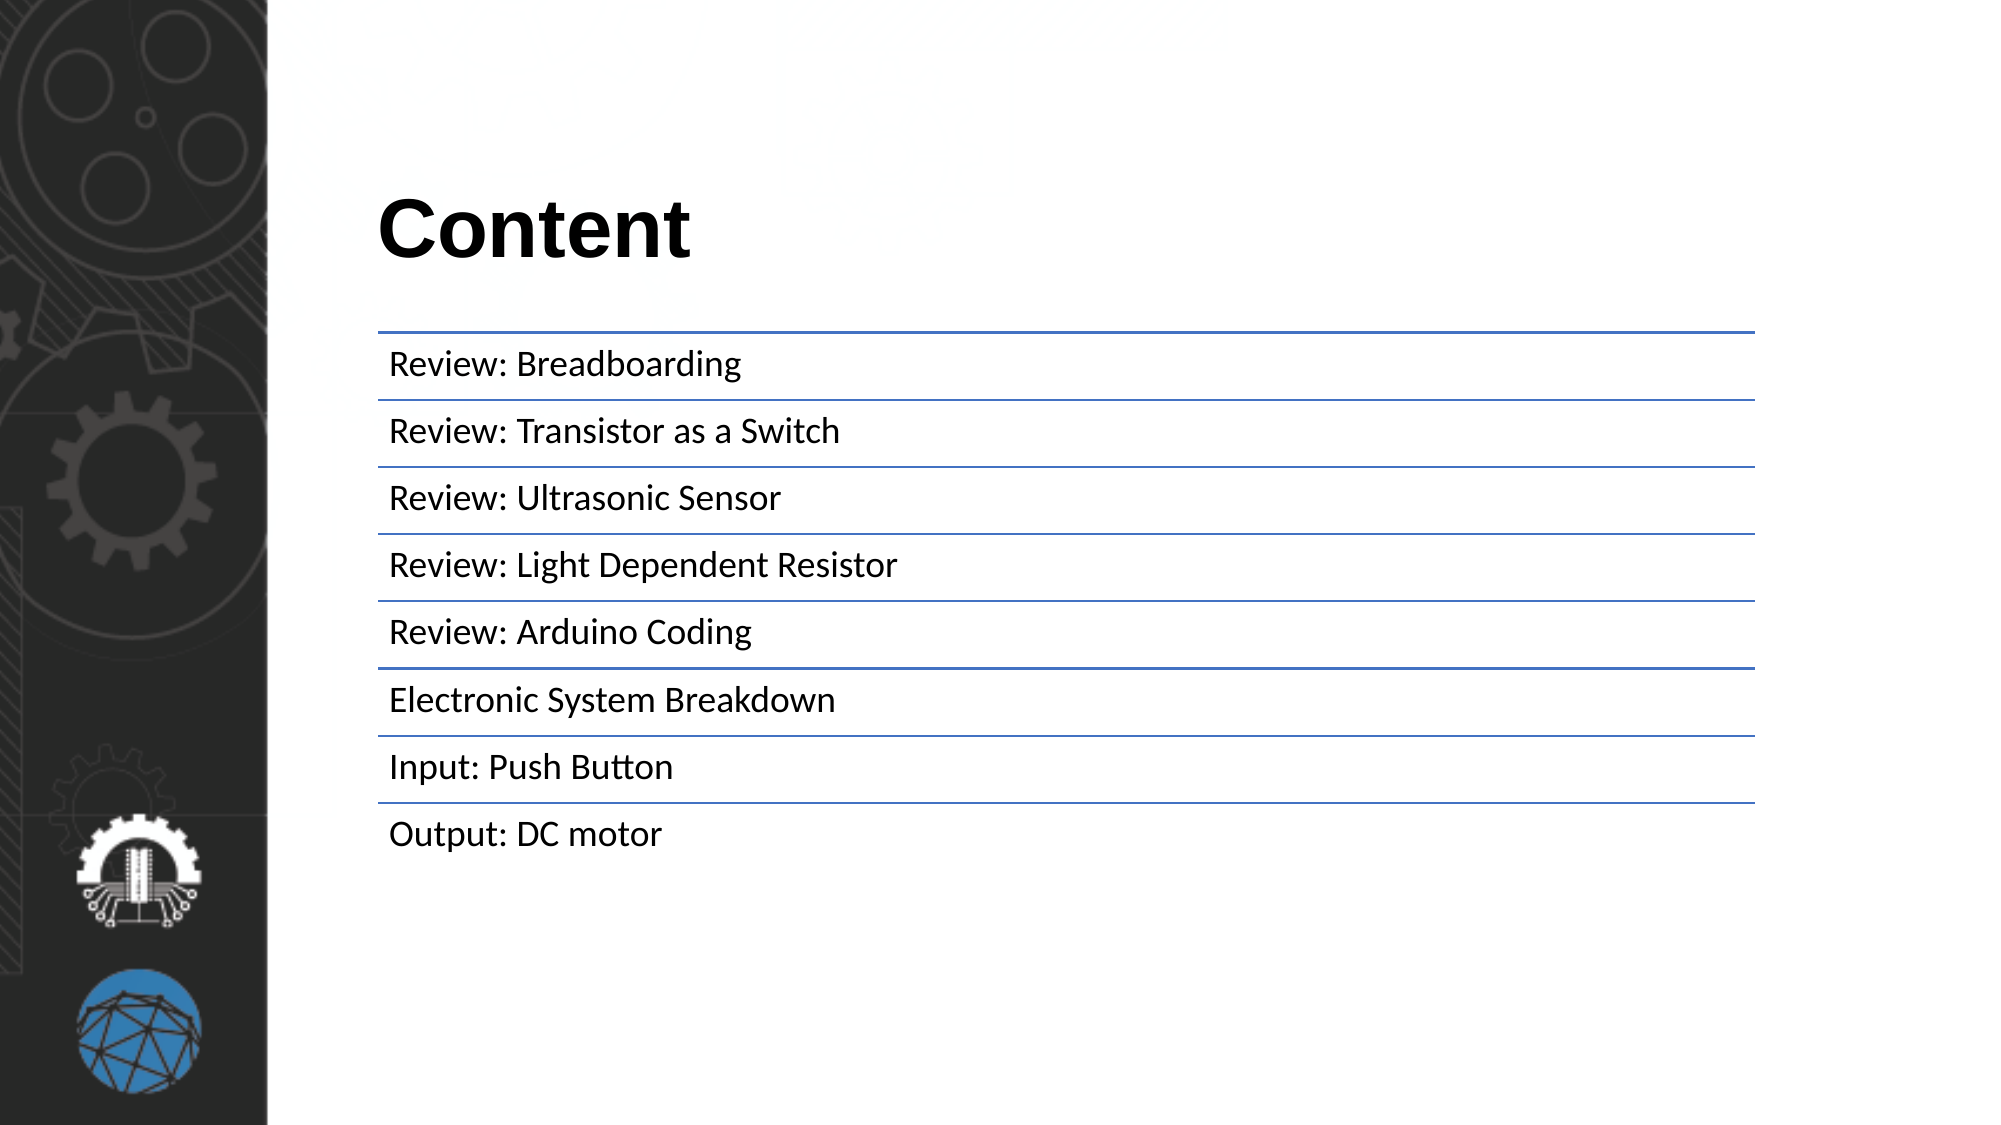

Content

Review: Breadboarding

Review: Transistor as a Switch

Review: Ultrasonic Sensor

Review: Light Dependent Resistor

Review: Arduino Coding

Electronic System Breakdown

Input: Push Button

Output: DC motor